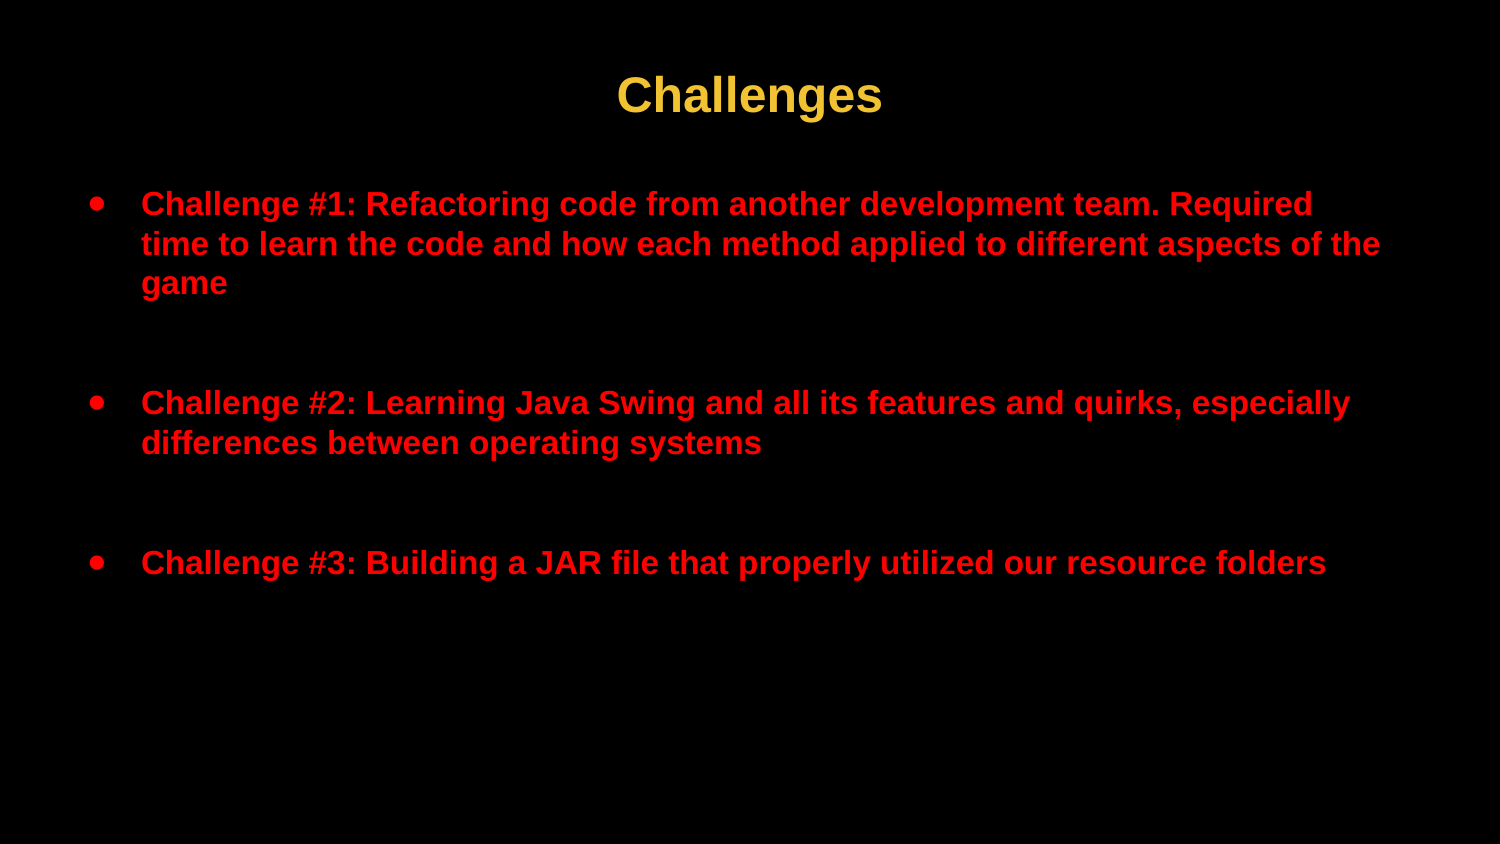

# Challenges

Challenge #1: Refactoring code from another development team. Required time to learn the code and how each method applied to different aspects of the game

Challenge #2: Learning Java Swing and all its features and quirks, especially differences between operating systems

Challenge #3: Building a JAR file that properly utilized our resource folders